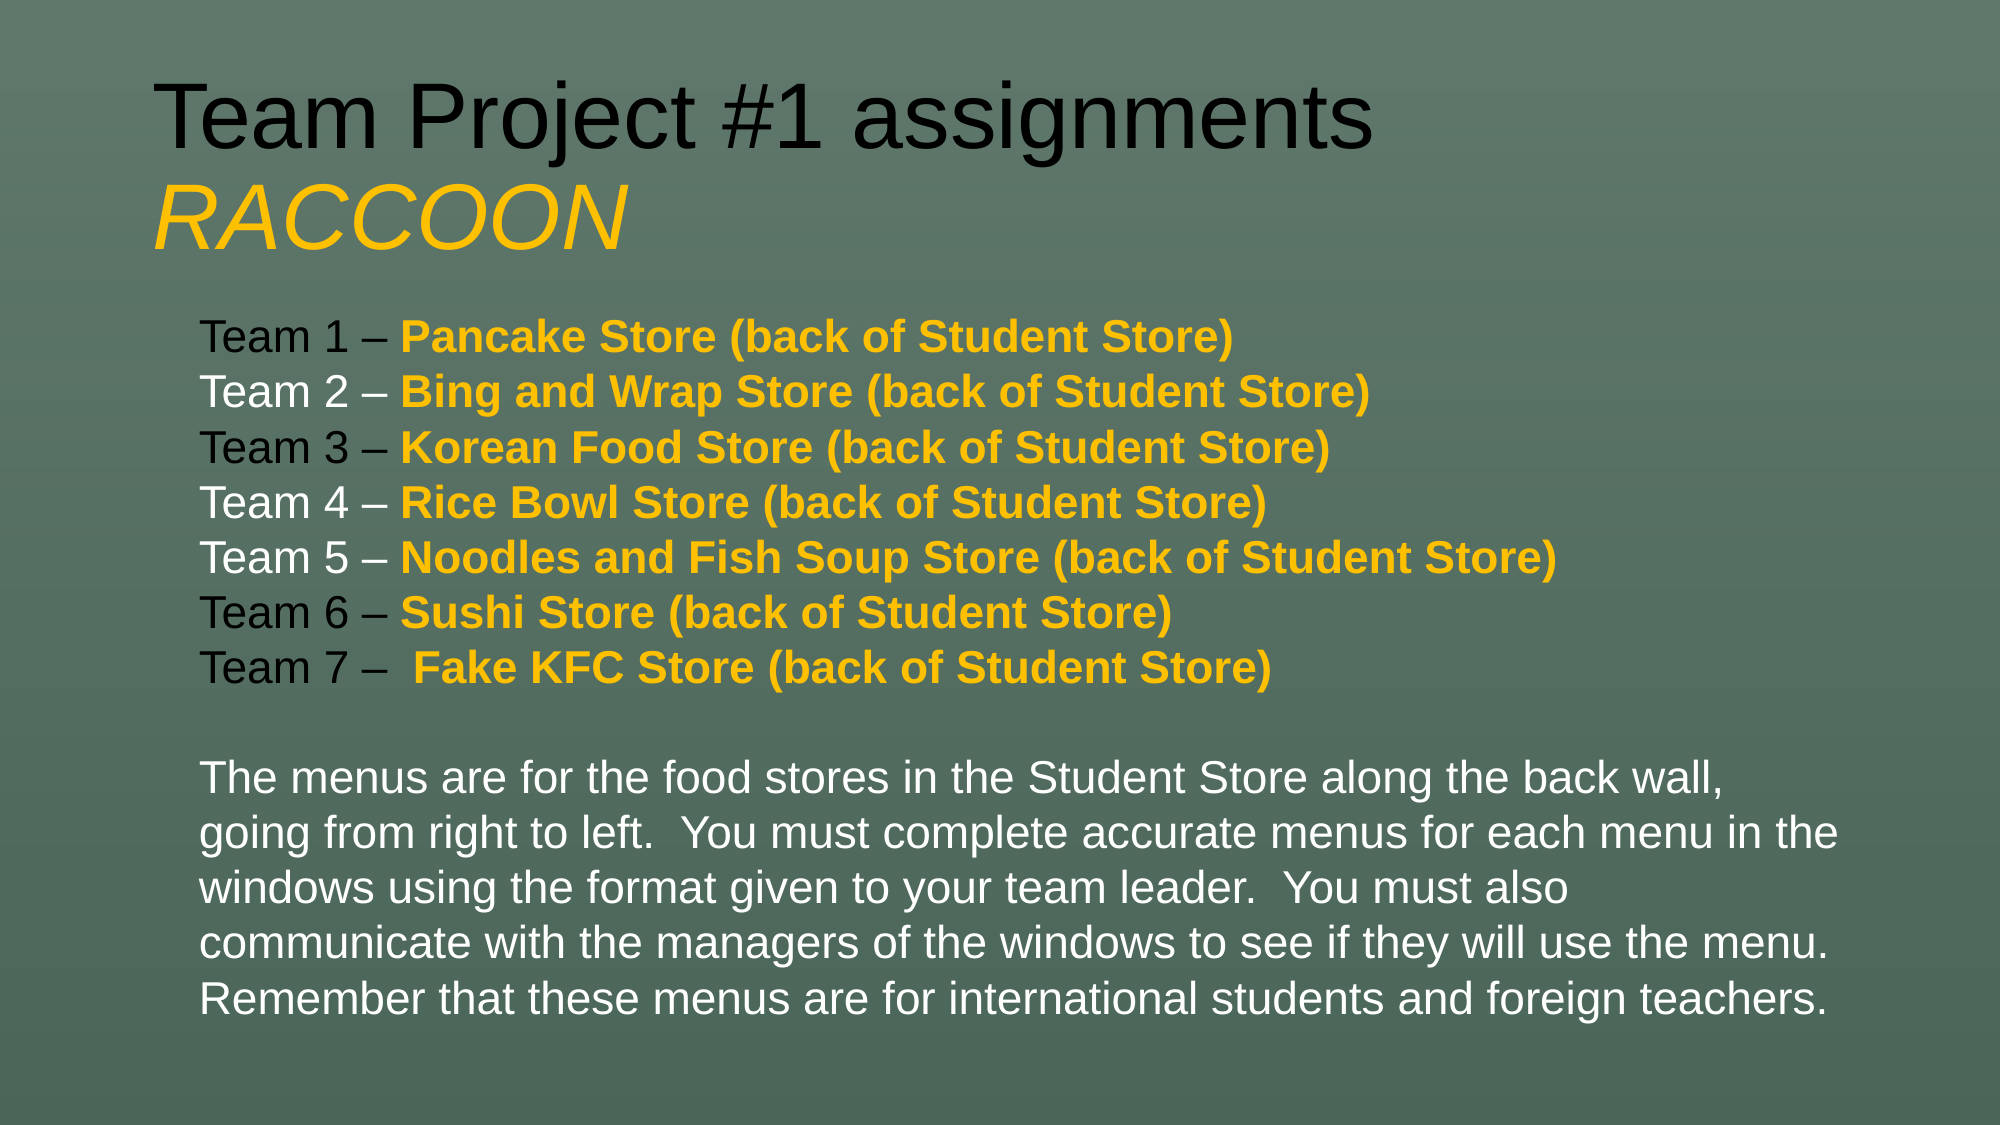

# Team Project #1 assignments RACCOON
Team 1 – Pancake Store (back of Student Store)
Team 2 – Bing and Wrap Store (back of Student Store)
Team 3 – Korean Food Store (back of Student Store)
Team 4 – Rice Bowl Store (back of Student Store)
Team 5 – Noodles and Fish Soup Store (back of Student Store)
Team 6 – Sushi Store (back of Student Store)
Team 7 –  Fake KFC Store (back of Student Store)

The menus are for the food stores in the Student Store along the back wall, going from right to left.  You must complete accurate menus for each menu in the windows using the format given to your team leader.  You must also communicate with the managers of the windows to see if they will use the menu.  Remember that these menus are for international students and foreign teachers.